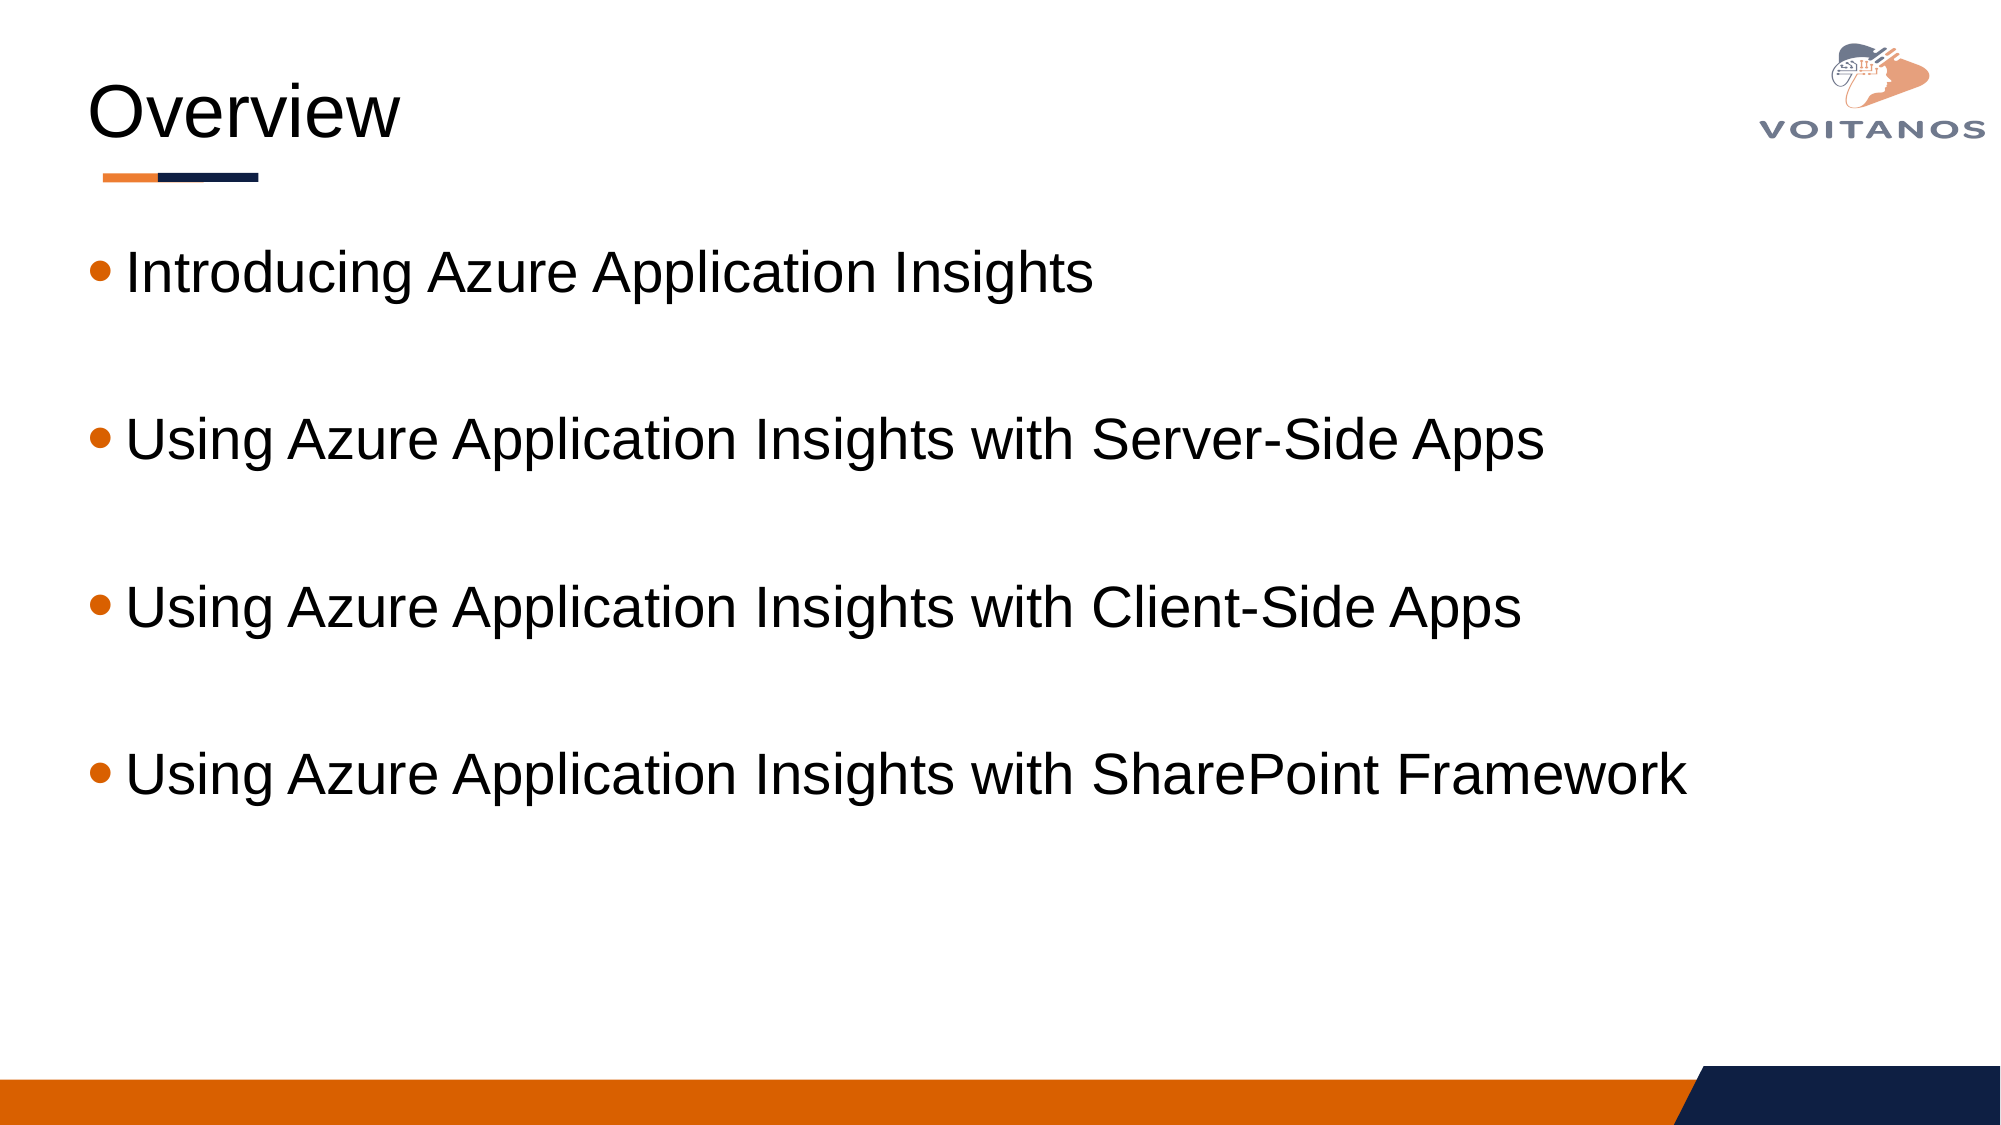

# Overview
Introducing Azure Application Insights

Using Azure Application Insights with Server-Side Apps

Using Azure Application Insights with Client-Side Apps

Using Azure Application Insights with SharePoint Framework